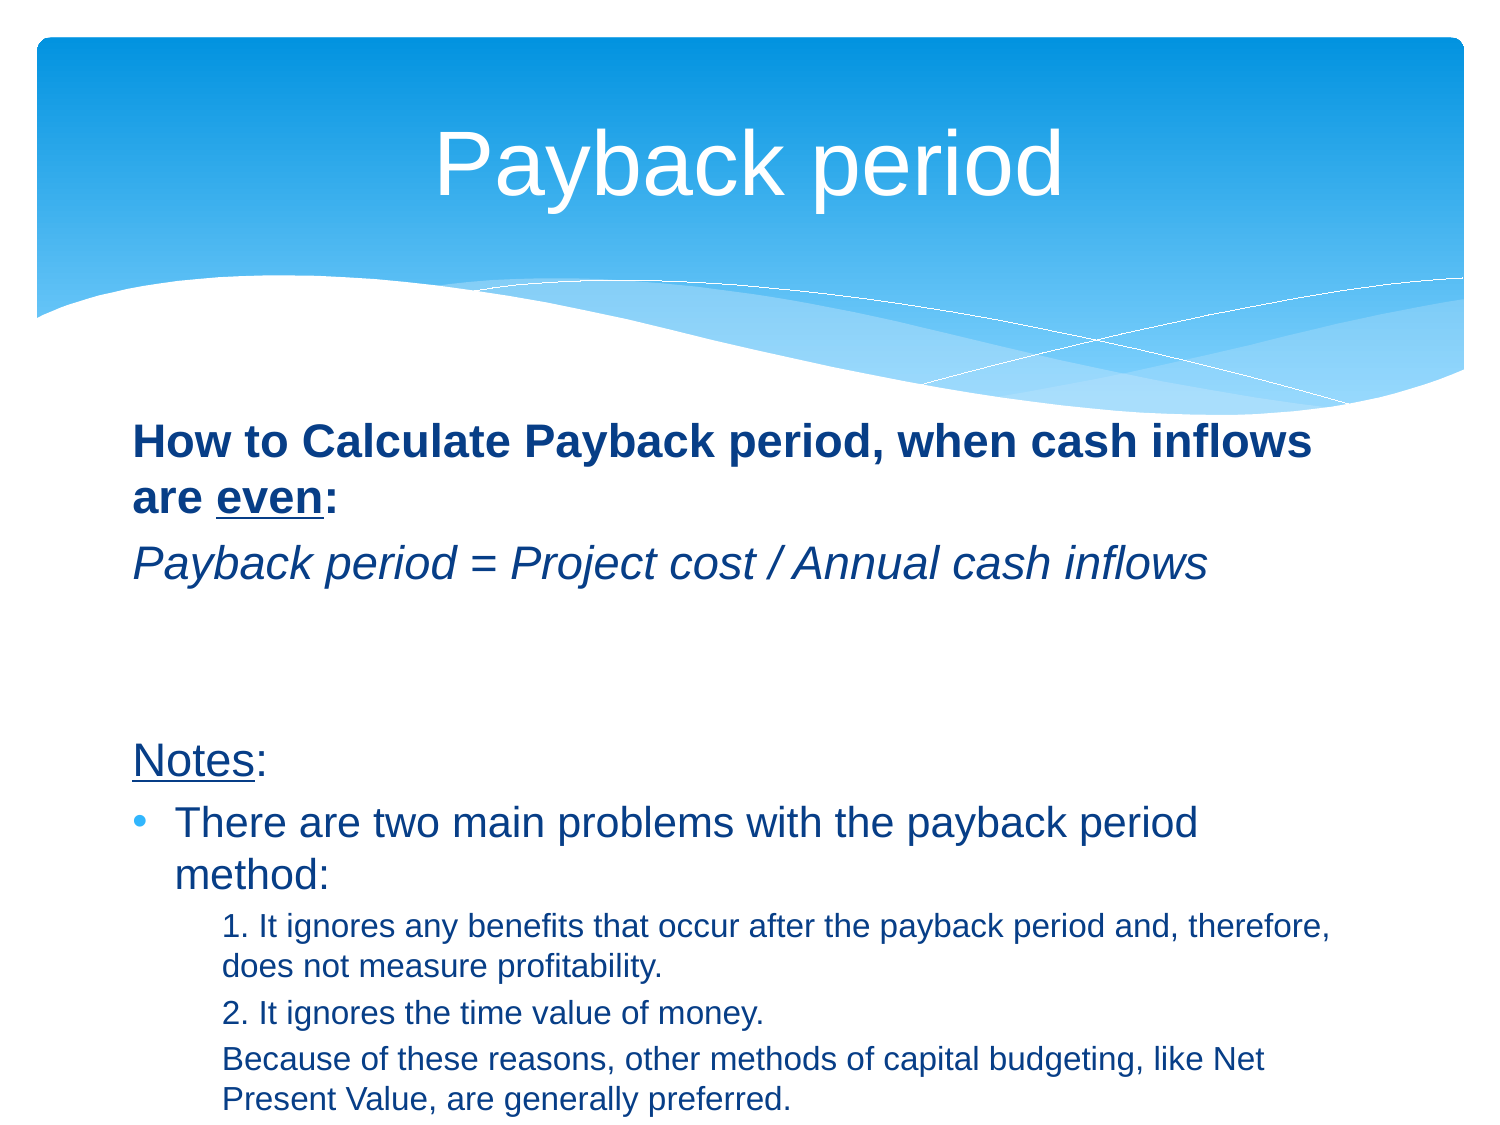

# Payback period
How to Calculate Payback period, when cash inflows are even:
Payback period = Project cost / Annual cash inflows

Notes:
There are two main problems with the payback period method:
1. It ignores any benefits that occur after the payback period and, therefore, does not measure profitability.
2. It ignores the time value of money.
Because of these reasons, other methods of capital budgeting, like Net Present Value, are generally preferred.